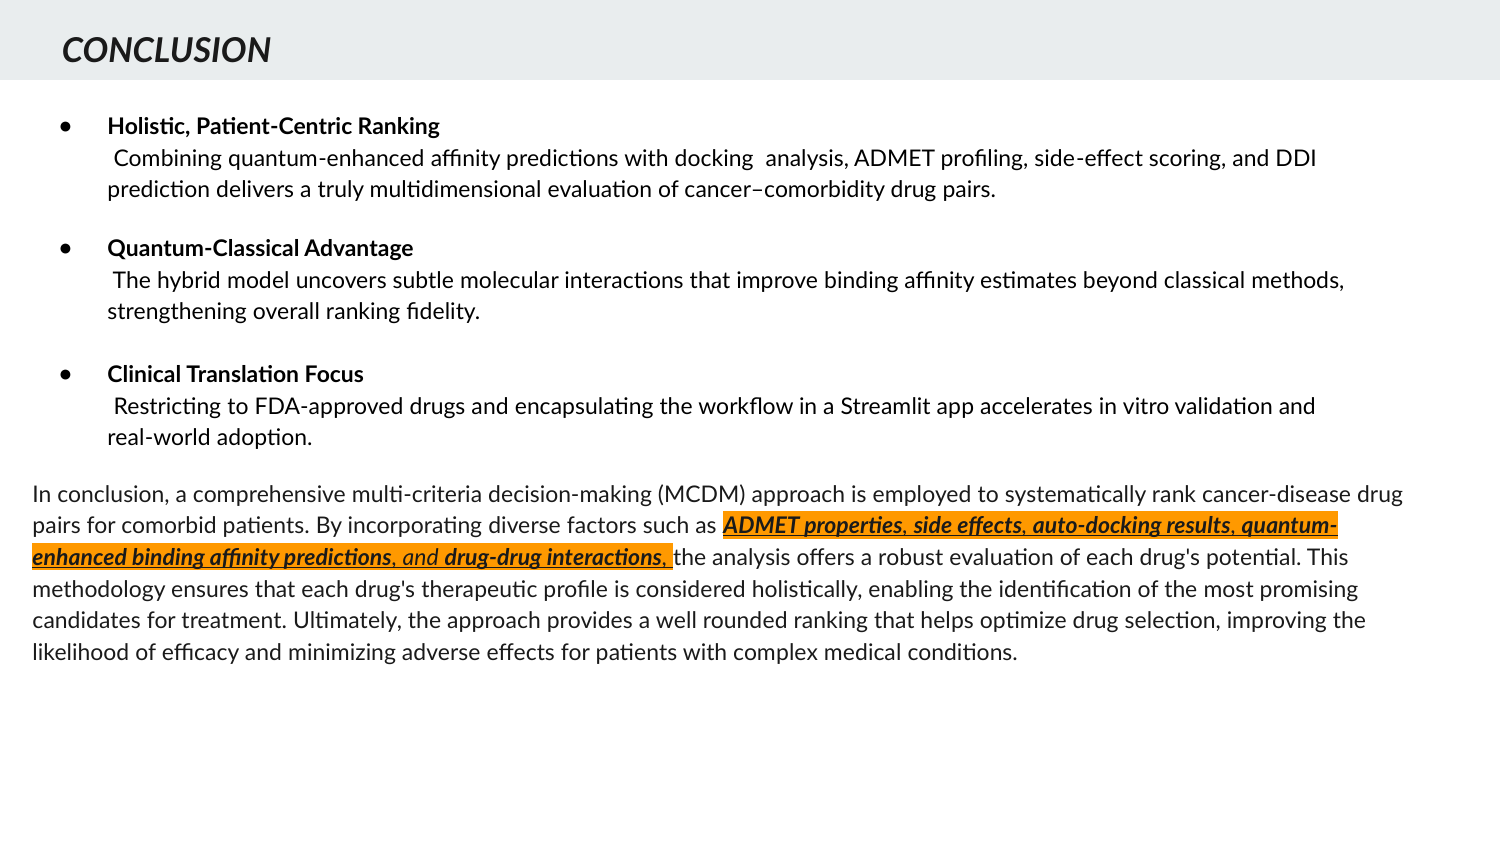

# CONCLUSION
Holistic, Patient‑Centric Ranking
 Combining quantum‑enhanced affinity predictions with docking  analysis, ADMET profiling, side‑effect scoring, and DDI prediction delivers a truly multidimensional evaluation of cancer–comorbidity drug pairs.
Quantum‑Classical Advantage
 The hybrid model uncovers subtle molecular interactions that improve binding affinity estimates beyond classical methods, strengthening overall ranking fidelity.
Clinical Translation Focus
 Restricting to FDA‑approved drugs and encapsulating the workflow in a Streamlit app accelerates in vitro validation and real‑world adoption.
In conclusion, a comprehensive multi-criteria decision-making (MCDM) approach is employed to systematically rank cancer-disease drug pairs for comorbid patients. By incorporating diverse factors such as ADMET properties, side effects, auto-docking results, quantum-enhanced binding affinity predictions, and drug-drug interactions, the analysis offers a robust evaluation of each drug's potential. This methodology ensures that each drug's therapeutic profile is considered holistically, enabling the identification of the most promising candidates for treatment. Ultimately, the approach provides a well rounded ranking that helps optimize drug selection, improving the likelihood of efficacy and minimizing adverse effects for patients with complex medical conditions.